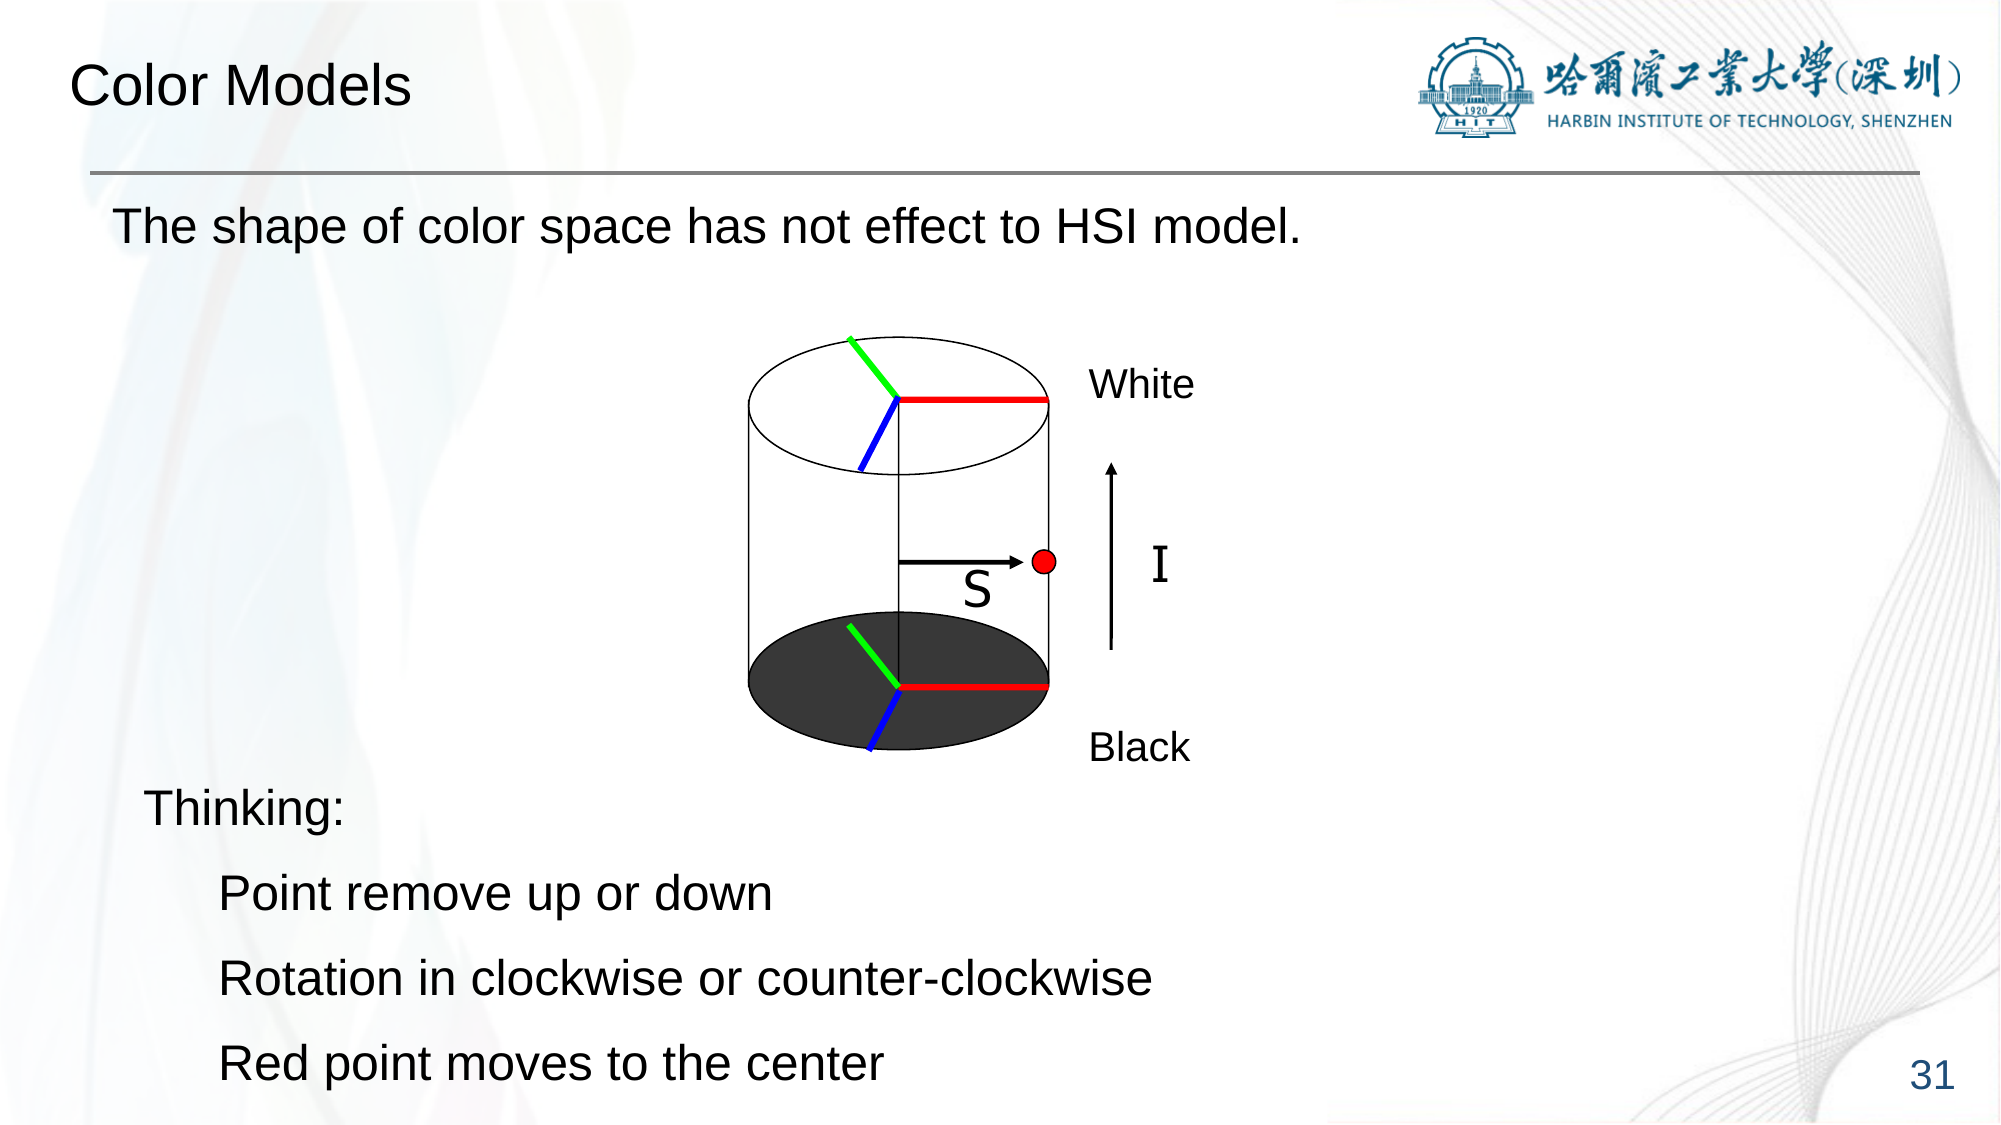

# Color Models
The shape of color space has not effect to HSI model.

S

White

I
Black
Thinking:
Point remove up or down
Rotation in clockwise or counter-clockwise
Red point moves to the center
31